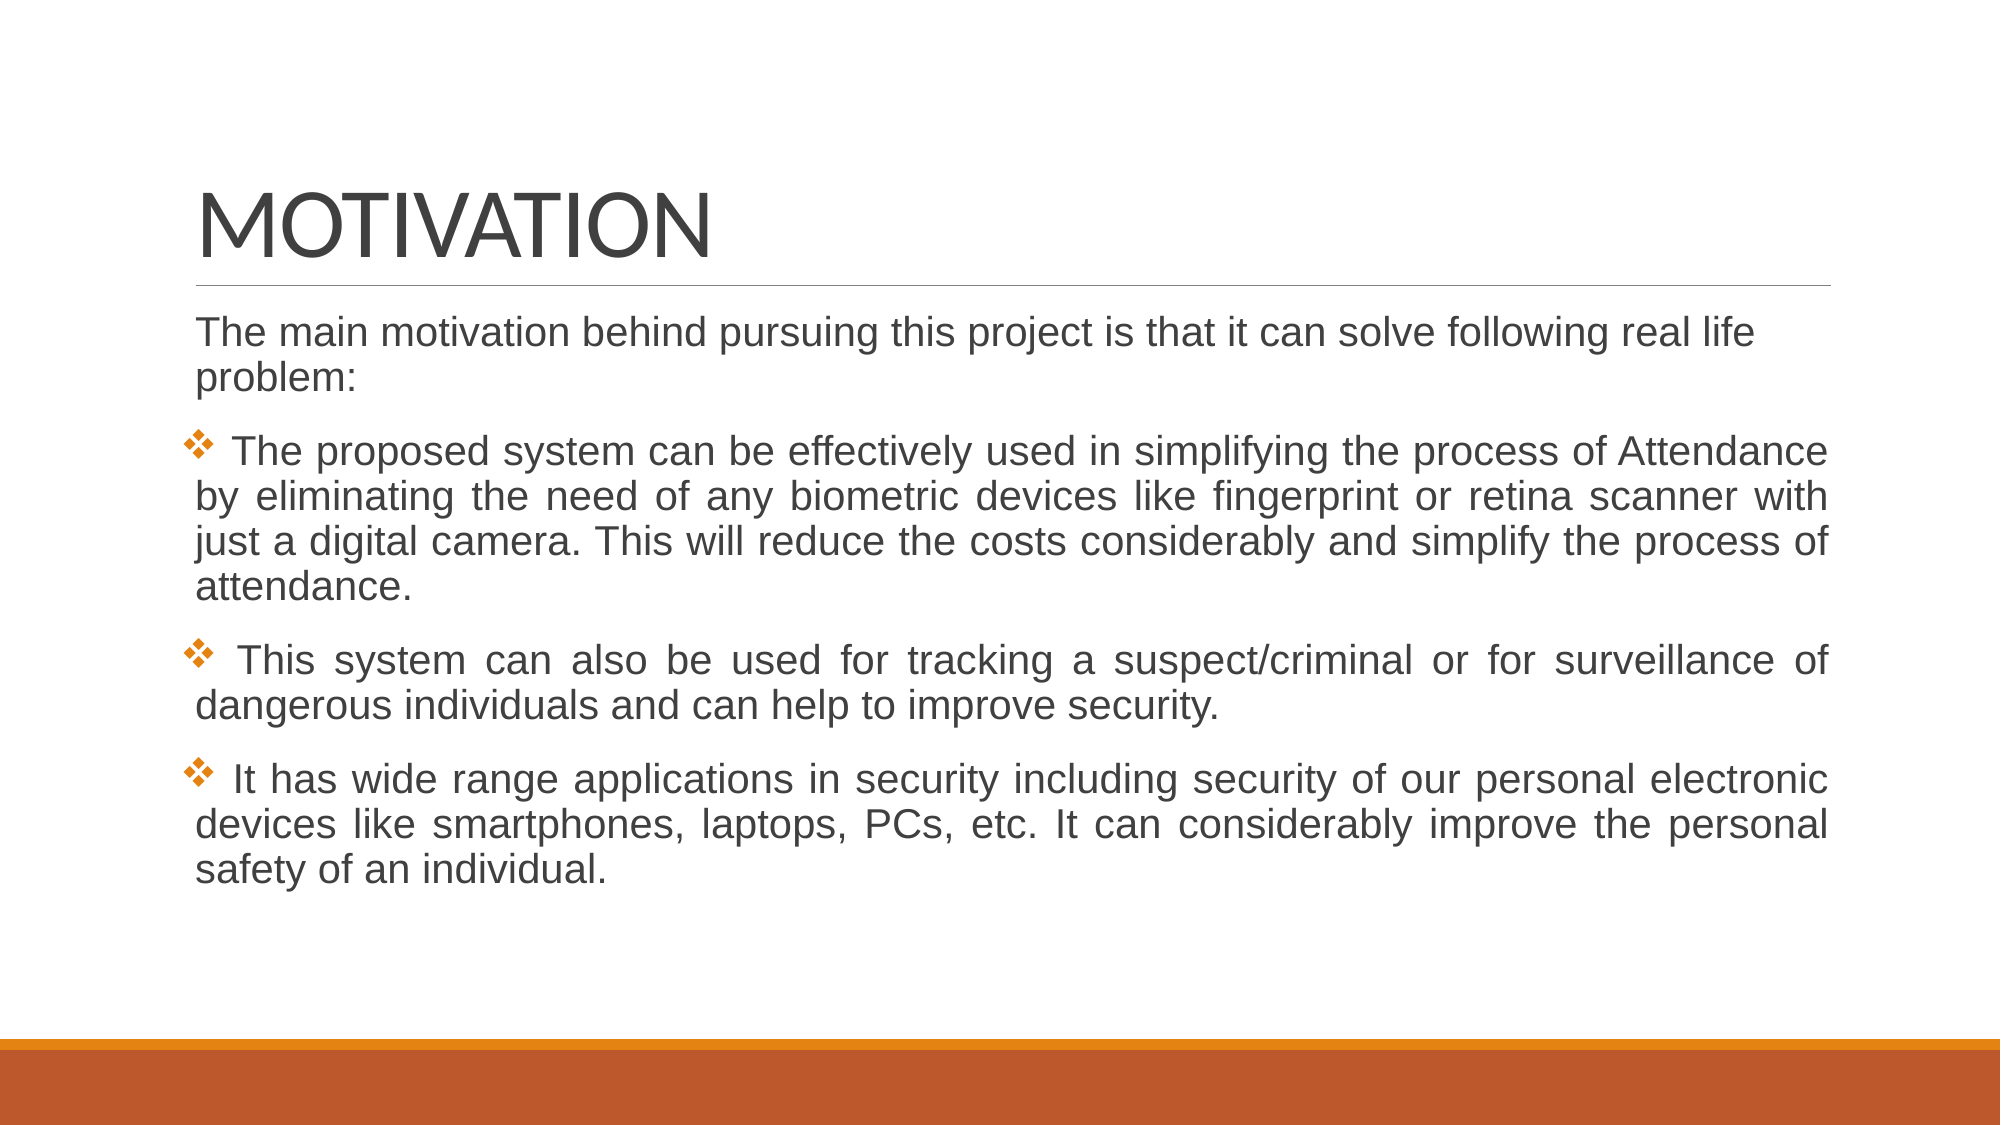

# MOTIVATION
The main motivation behind pursuing this project is that it can solve following real life problem:
 The proposed system can be effectively used in simplifying the process of Attendance by eliminating the need of any biometric devices like fingerprint or retina scanner with just a digital camera. This will reduce the costs considerably and simplify the process of attendance.
 This system can also be used for tracking a suspect/criminal or for surveillance of dangerous individuals and can help to improve security.
 It has wide range applications in security including security of our personal electronic devices like smartphones, laptops, PCs, etc. It can considerably improve the personal safety of an individual.